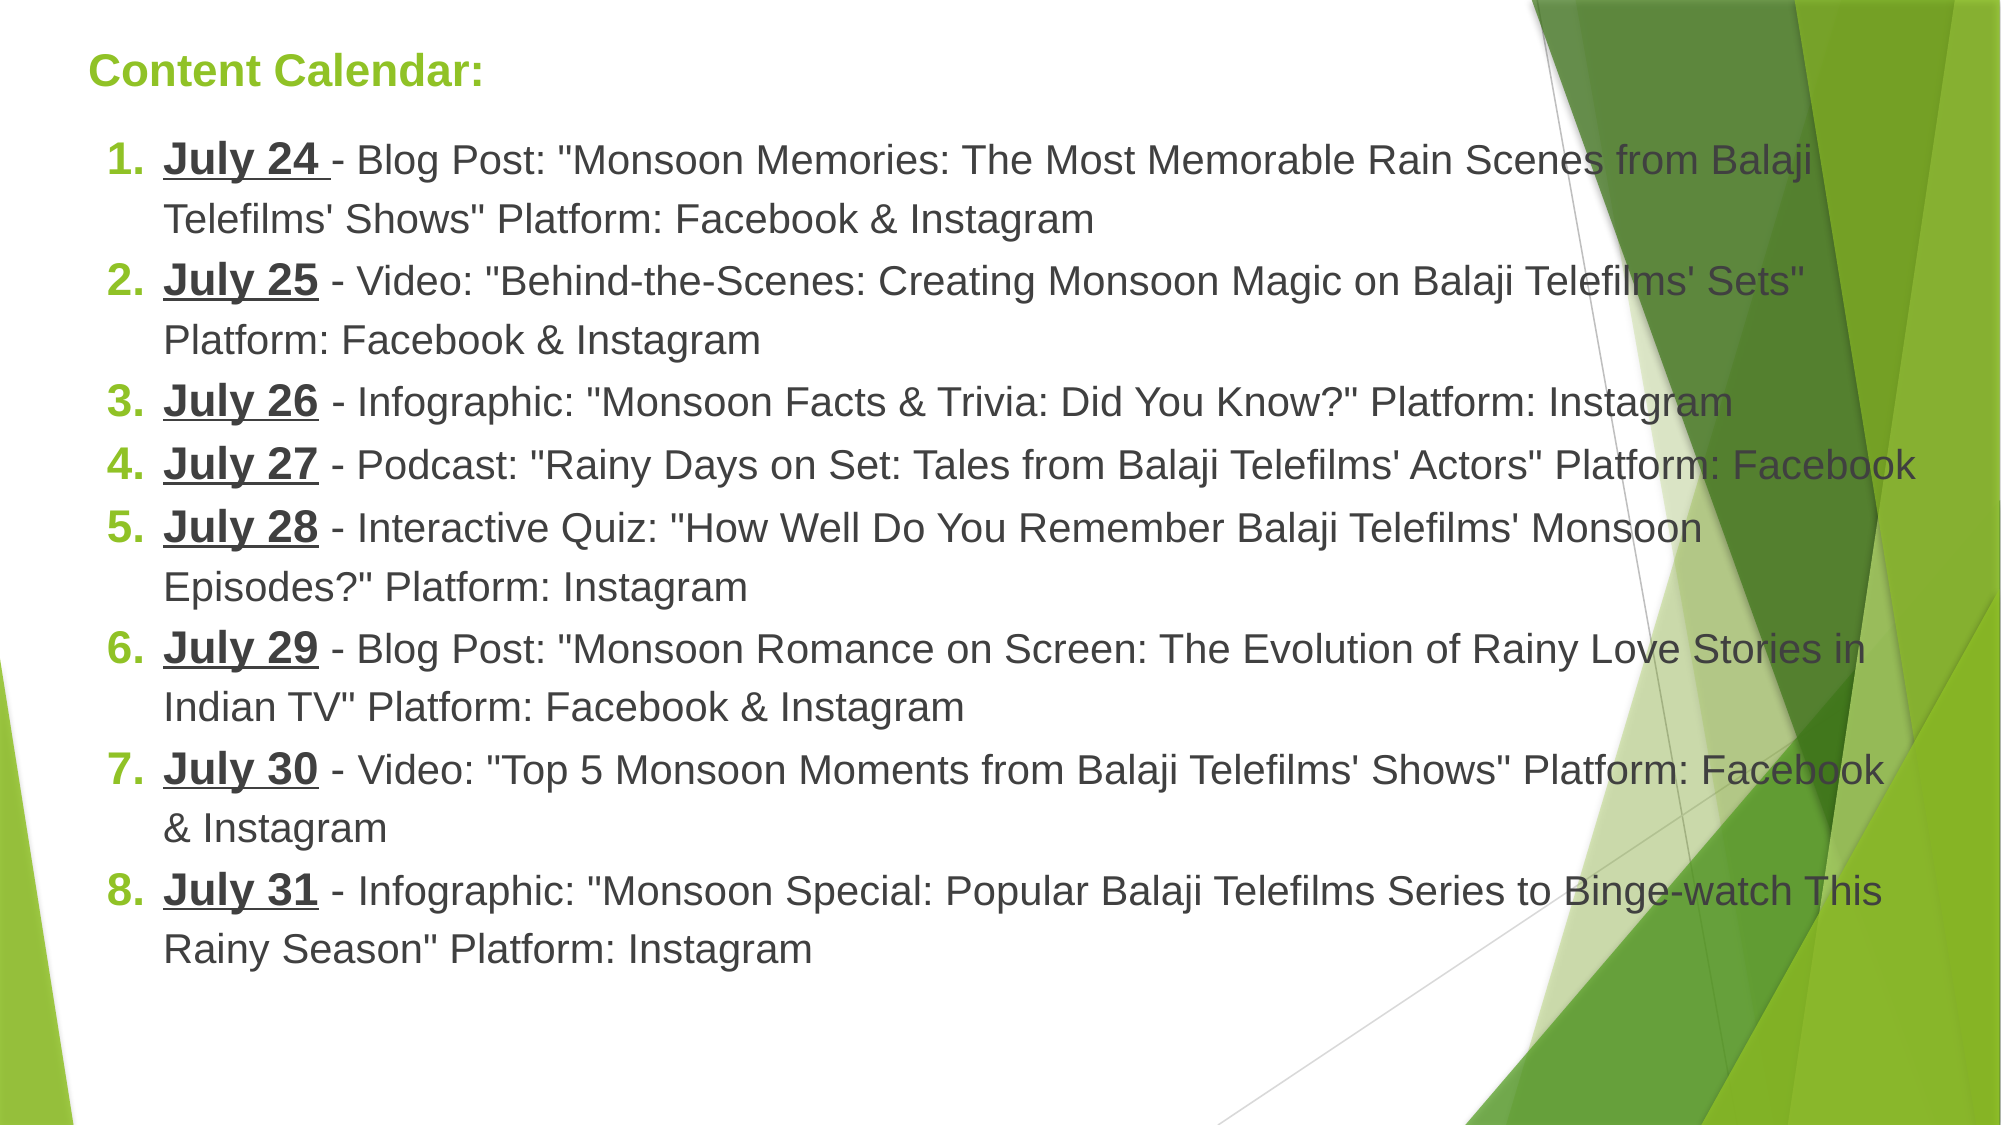

Content Calendar:
July 24 - Blog Post: "Monsoon Memories: The Most Memorable Rain Scenes from Balaji Telefilms' Shows" Platform: Facebook & Instagram
July 25 - Video: "Behind-the-Scenes: Creating Monsoon Magic on Balaji Telefilms' Sets" Platform: Facebook & Instagram
July 26 - Infographic: "Monsoon Facts & Trivia: Did You Know?" Platform: Instagram
July 27 - Podcast: "Rainy Days on Set: Tales from Balaji Telefilms' Actors" Platform: Facebook
July 28 - Interactive Quiz: "How Well Do You Remember Balaji Telefilms' Monsoon Episodes?" Platform: Instagram
July 29 - Blog Post: "Monsoon Romance on Screen: The Evolution of Rainy Love Stories in Indian TV" Platform: Facebook & Instagram
July 30 - Video: "Top 5 Monsoon Moments from Balaji Telefilms' Shows" Platform: Facebook & Instagram
July 31 - Infographic: "Monsoon Special: Popular Balaji Telefilms Series to Binge-watch This Rainy Season" Platform: Instagram